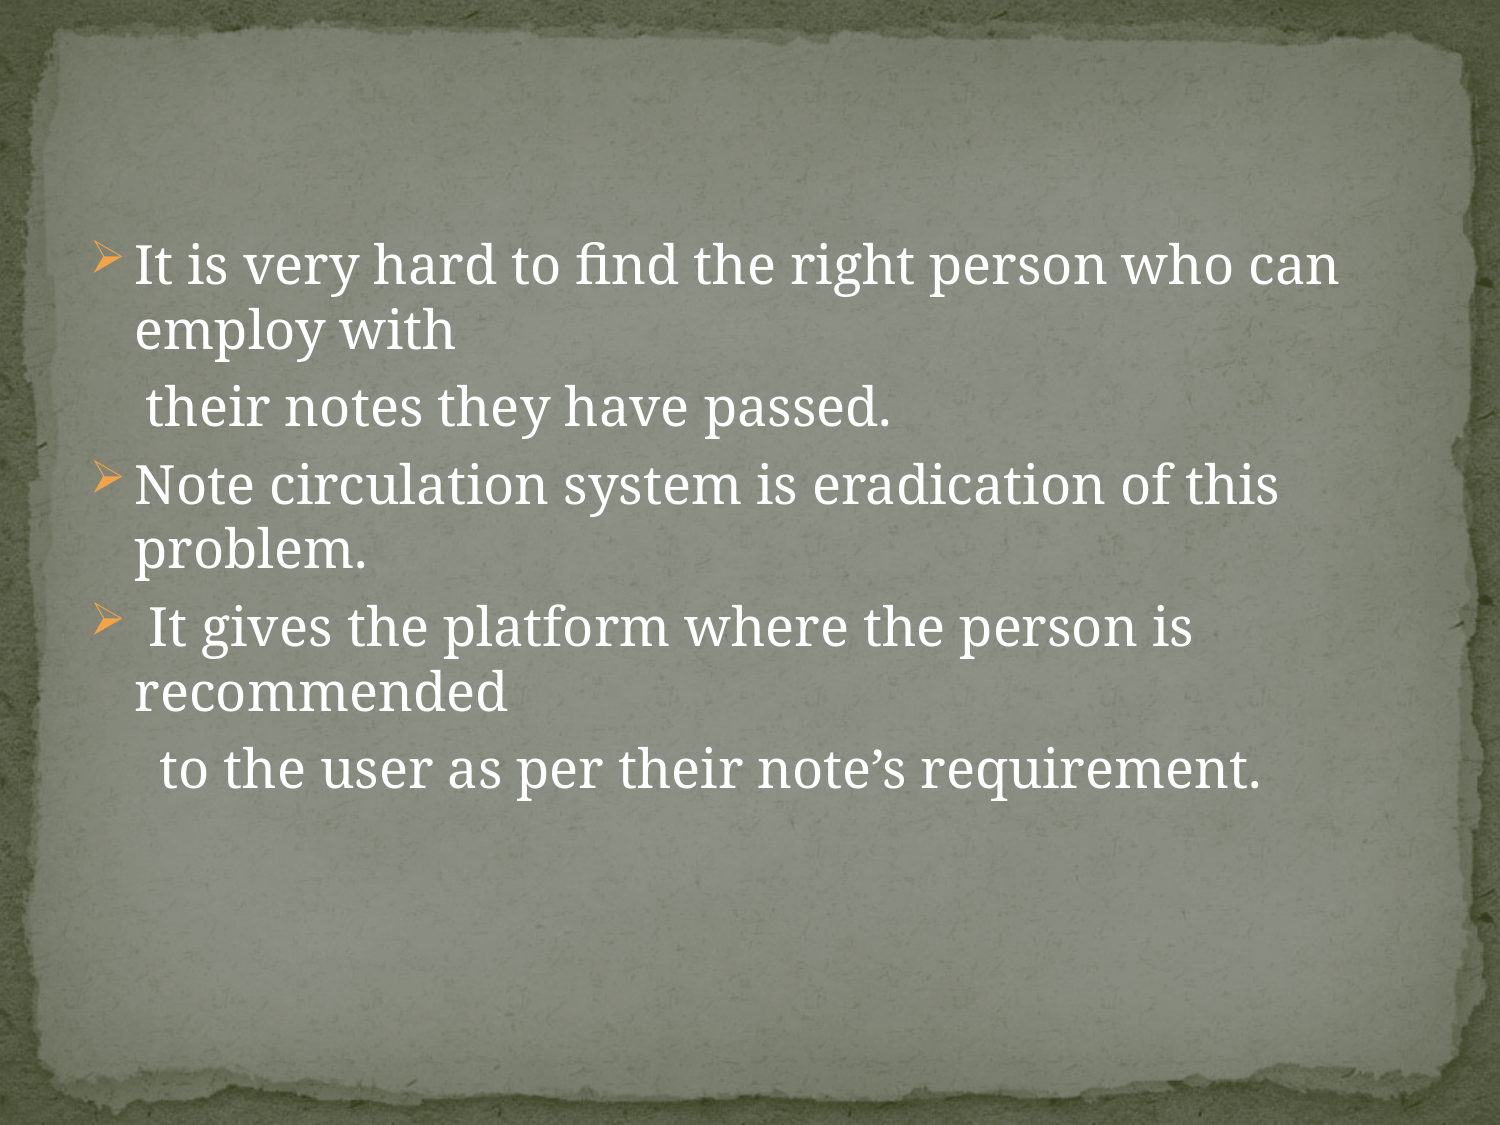

#
It is very hard to find the right person who can employ with
    their notes they have passed.
Note circulation system is eradication of this problem.
 It gives the platform where the person is recommended
     to the user as per their note’s requirement.